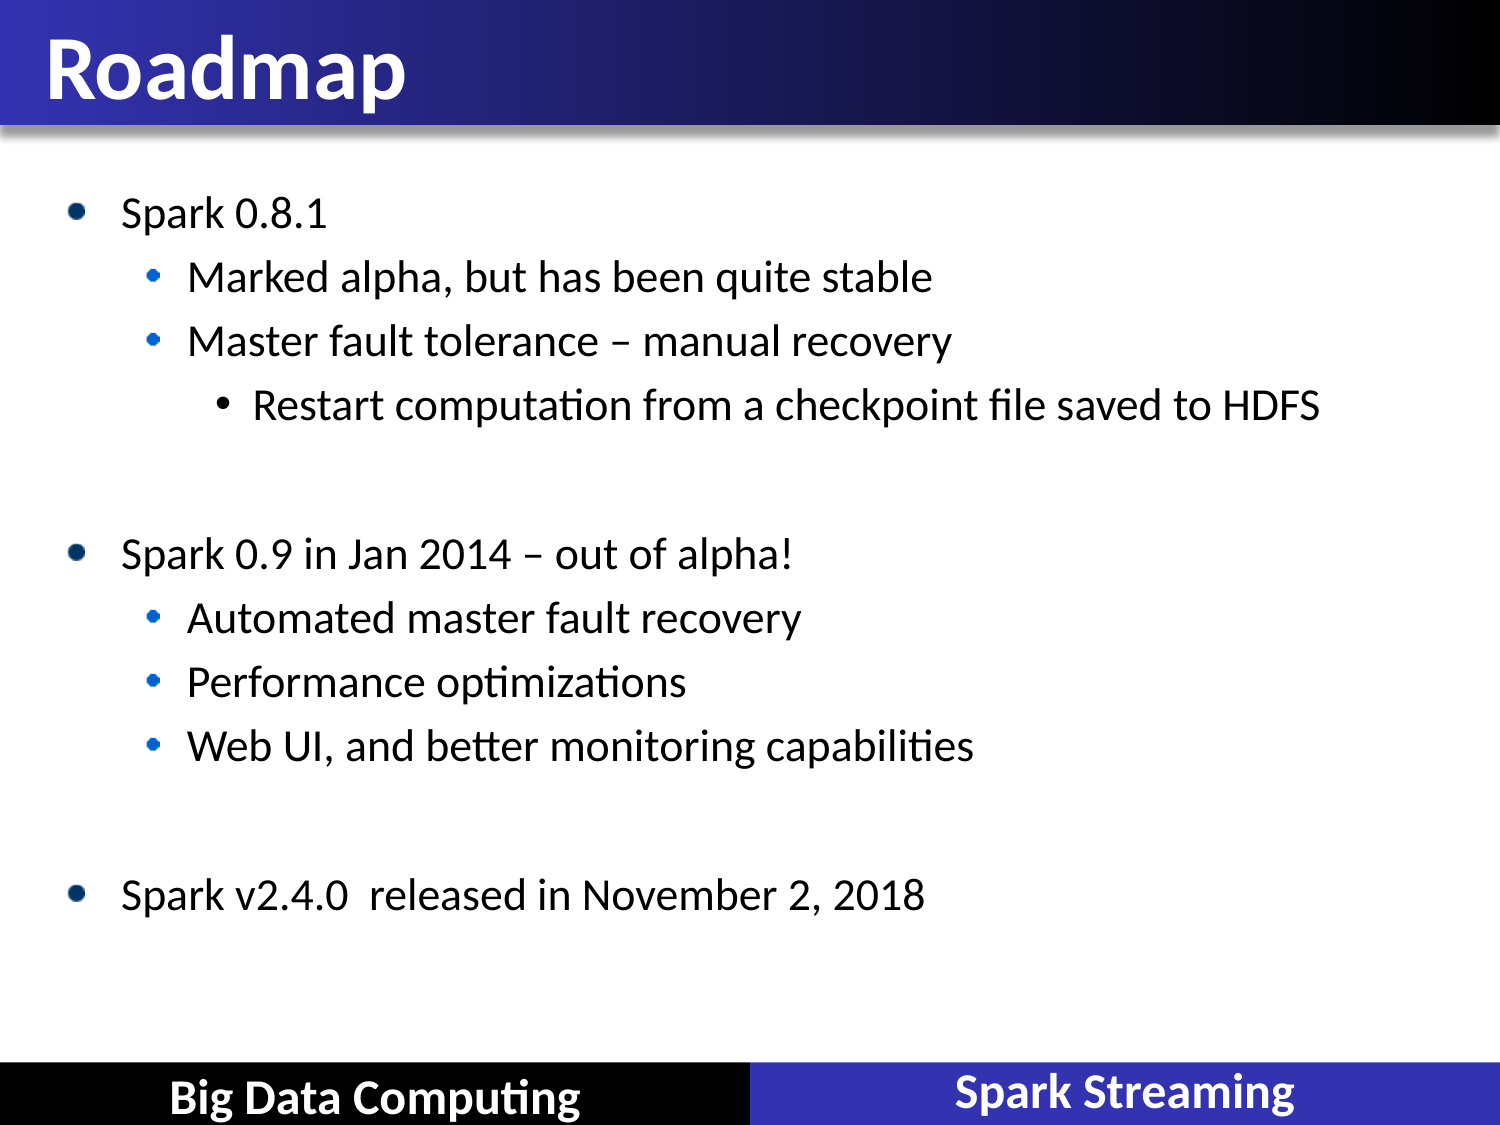

# Roadmap
Spark 0.8.1
Marked alpha, but has been quite stable
Master fault tolerance – manual recovery
Restart computation from a checkpoint file saved to HDFS

Spark 0.9 in Jan 2014 – out of alpha!
Automated master fault recovery
Performance optimizations
Web UI, and better monitoring capabilities

Spark v2.4.0  released in November 2, 2018

Spark Streaming
Big Data Computing